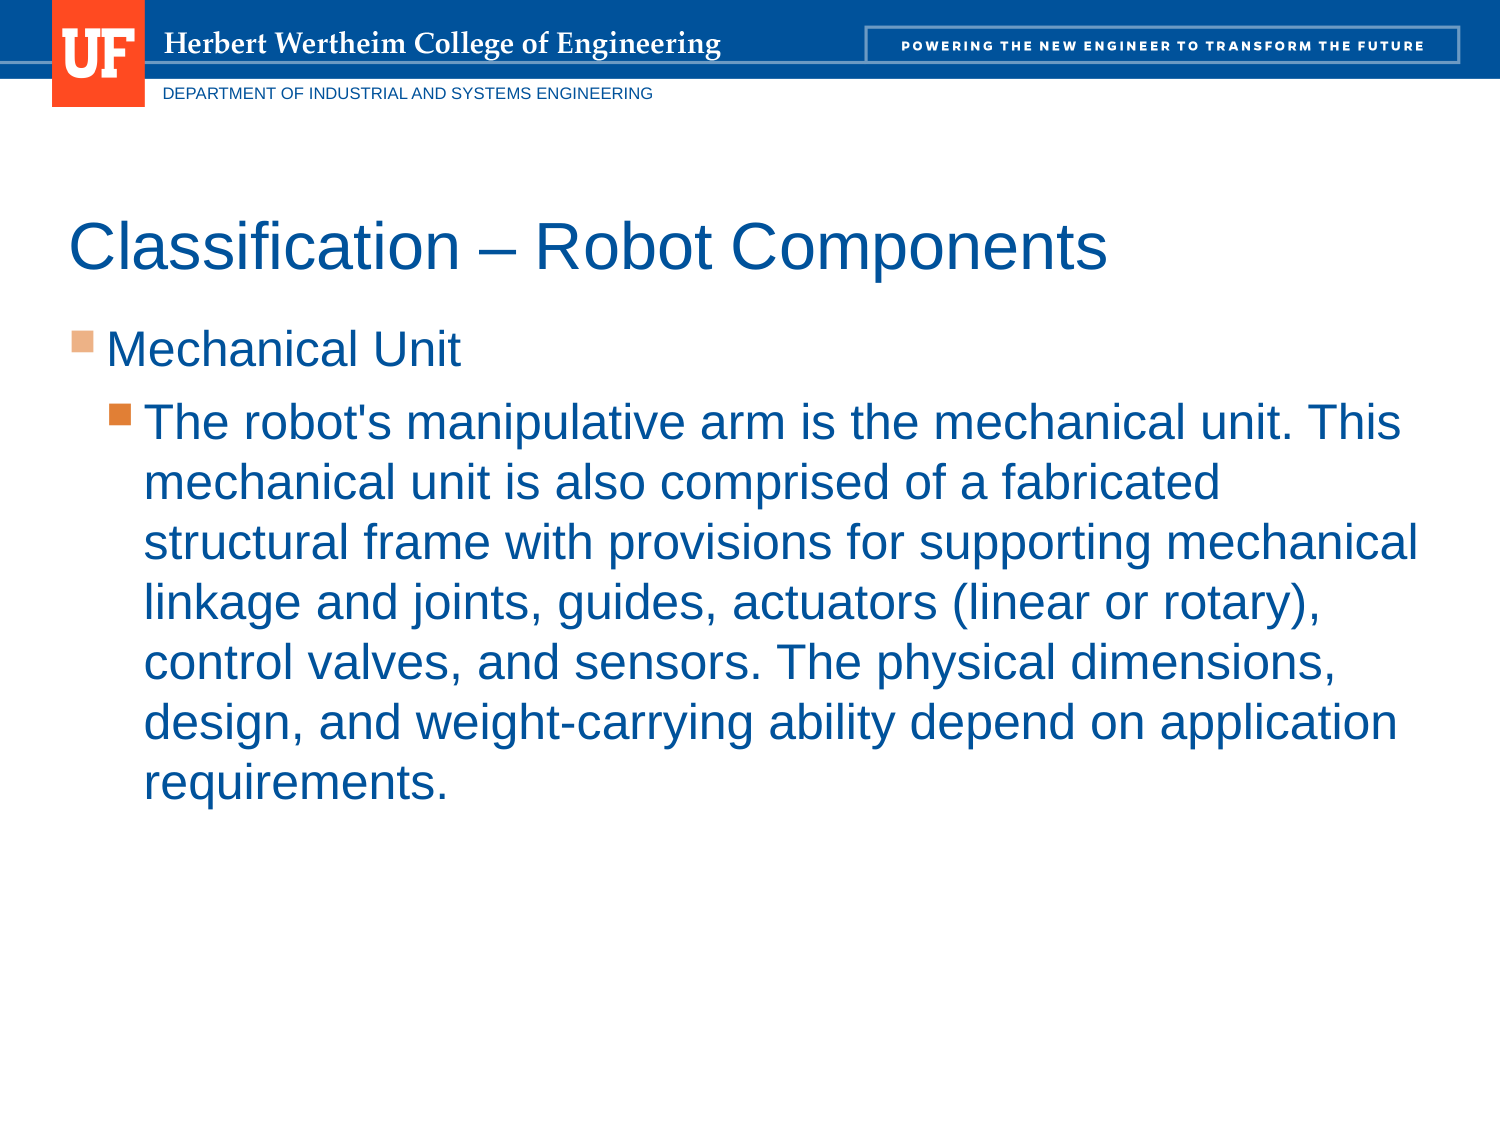

# Classification – Robot Components
Mechanical Unit
The robot's manipulative arm is the mechanical unit. This mechanical unit is also comprised of a fabricated structural frame with provisions for supporting mechanical linkage and joints, guides, actuators (linear or rotary), control valves, and sensors. The physical dimensions, design, and weight-carrying ability depend on application requirements.